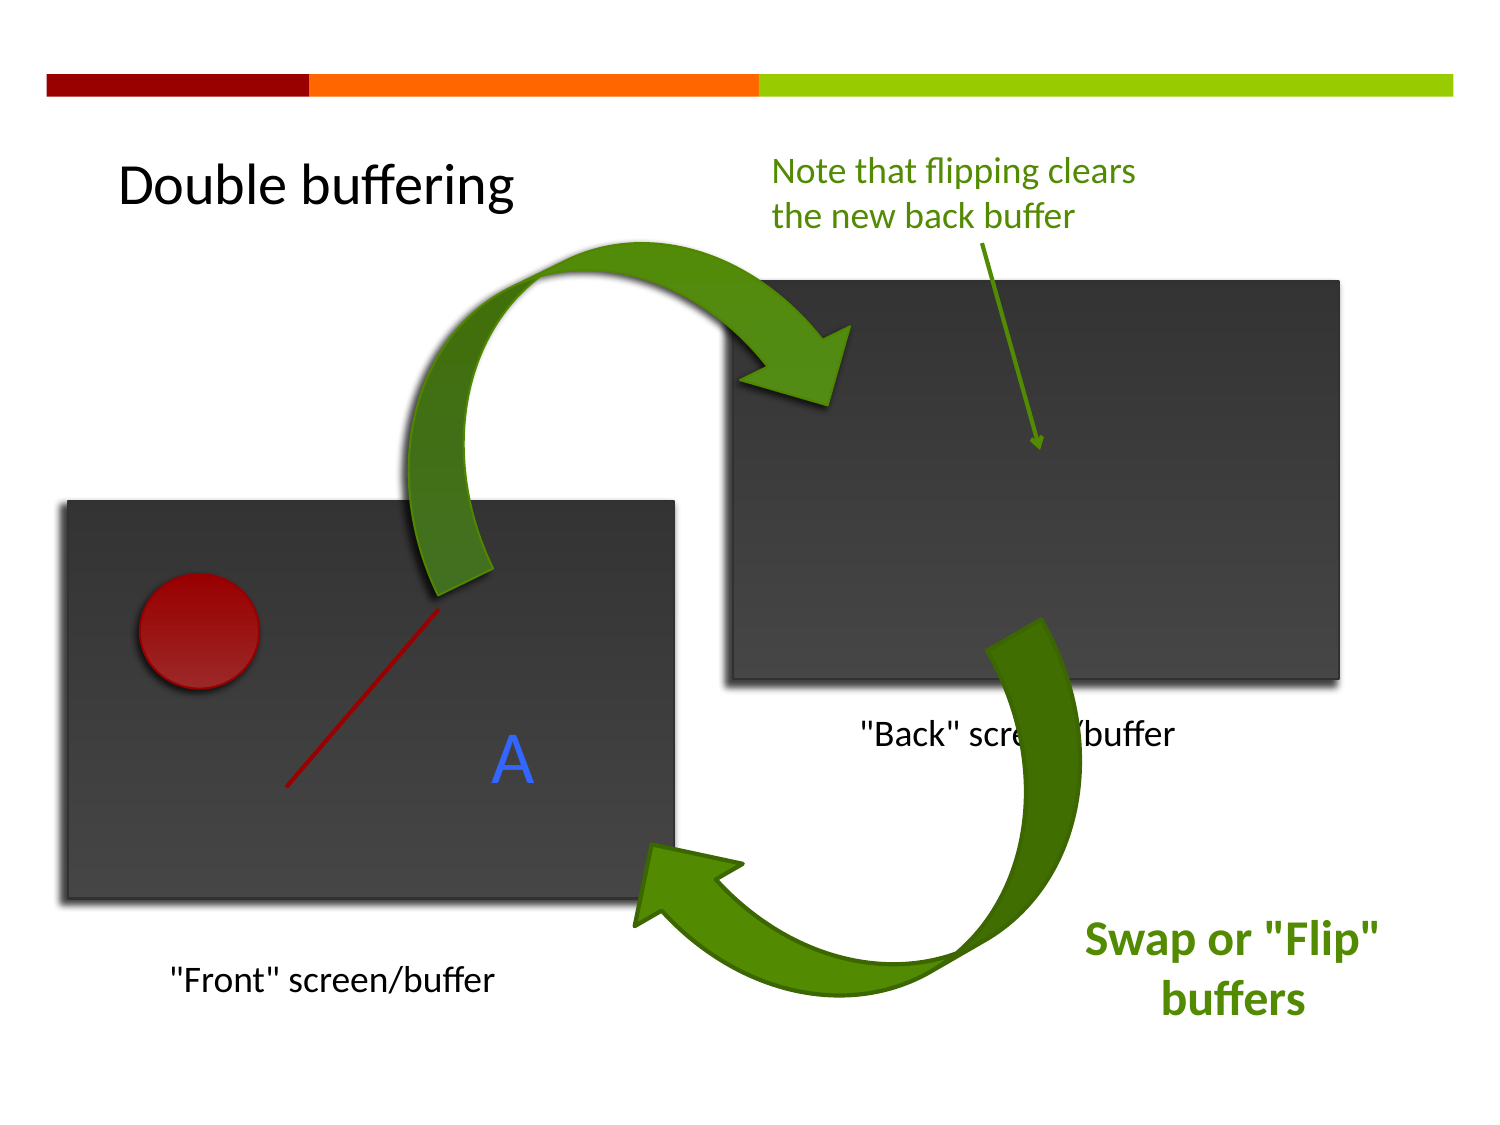

Double buffering
Note that flipping clears the new back buffer

A
"Back" screen/buffer
Swap or "Flip"
buffers
"Front" screen/buffer